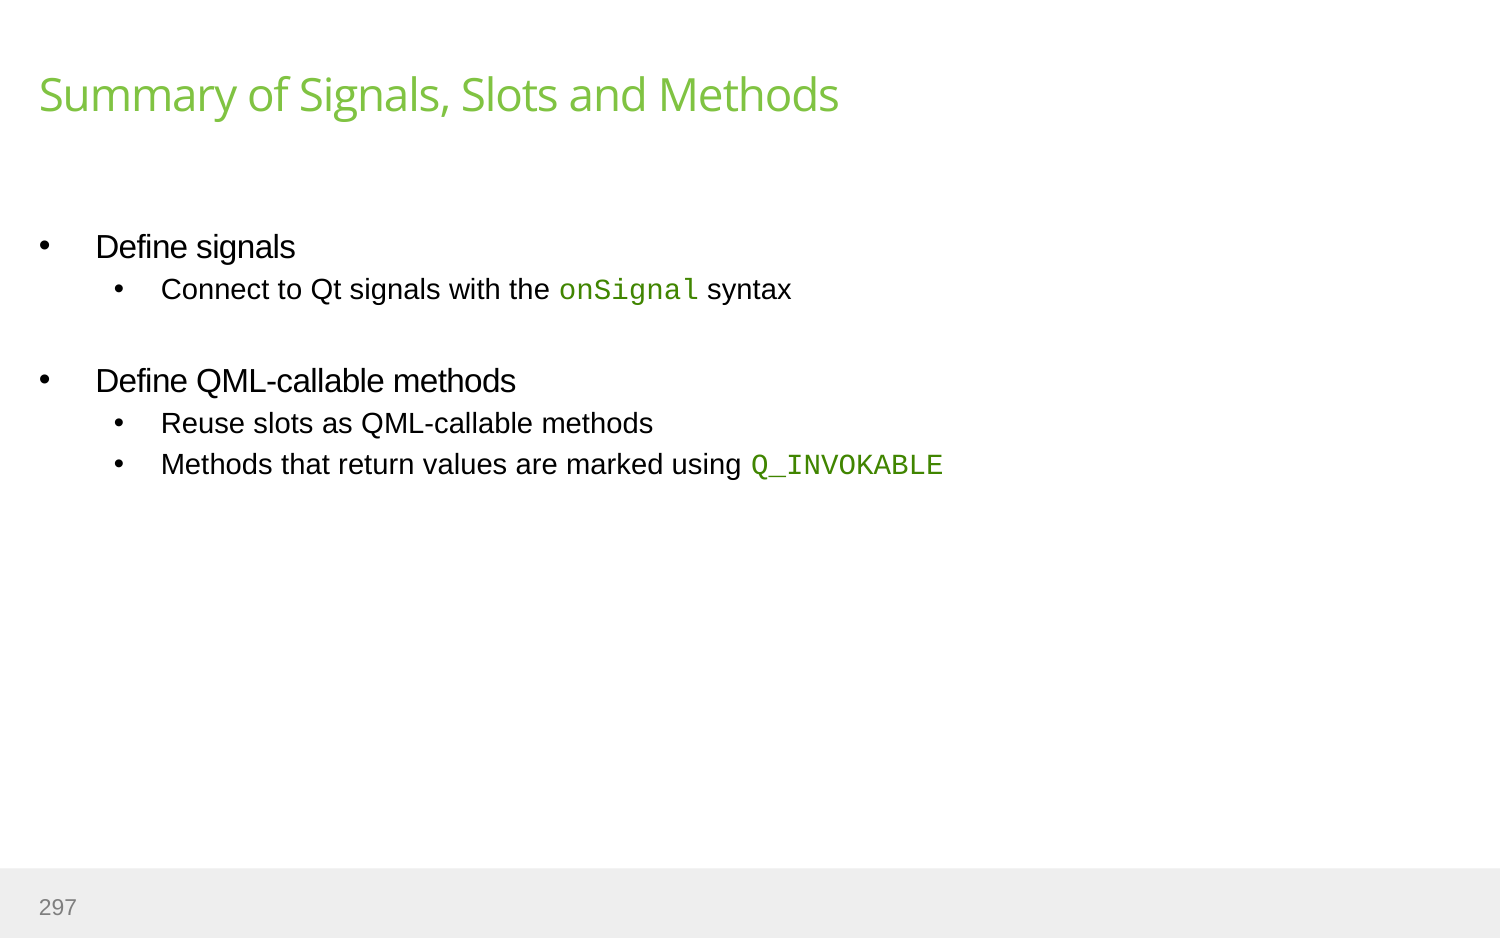

# Summary of Signals, Slots and Methods
Define signals
Connect to Qt signals with the onSignal syntax

Define QML-callable methods
Reuse slots as QML-callable methods
Methods that return values are marked using Q_INVOKABLE
297